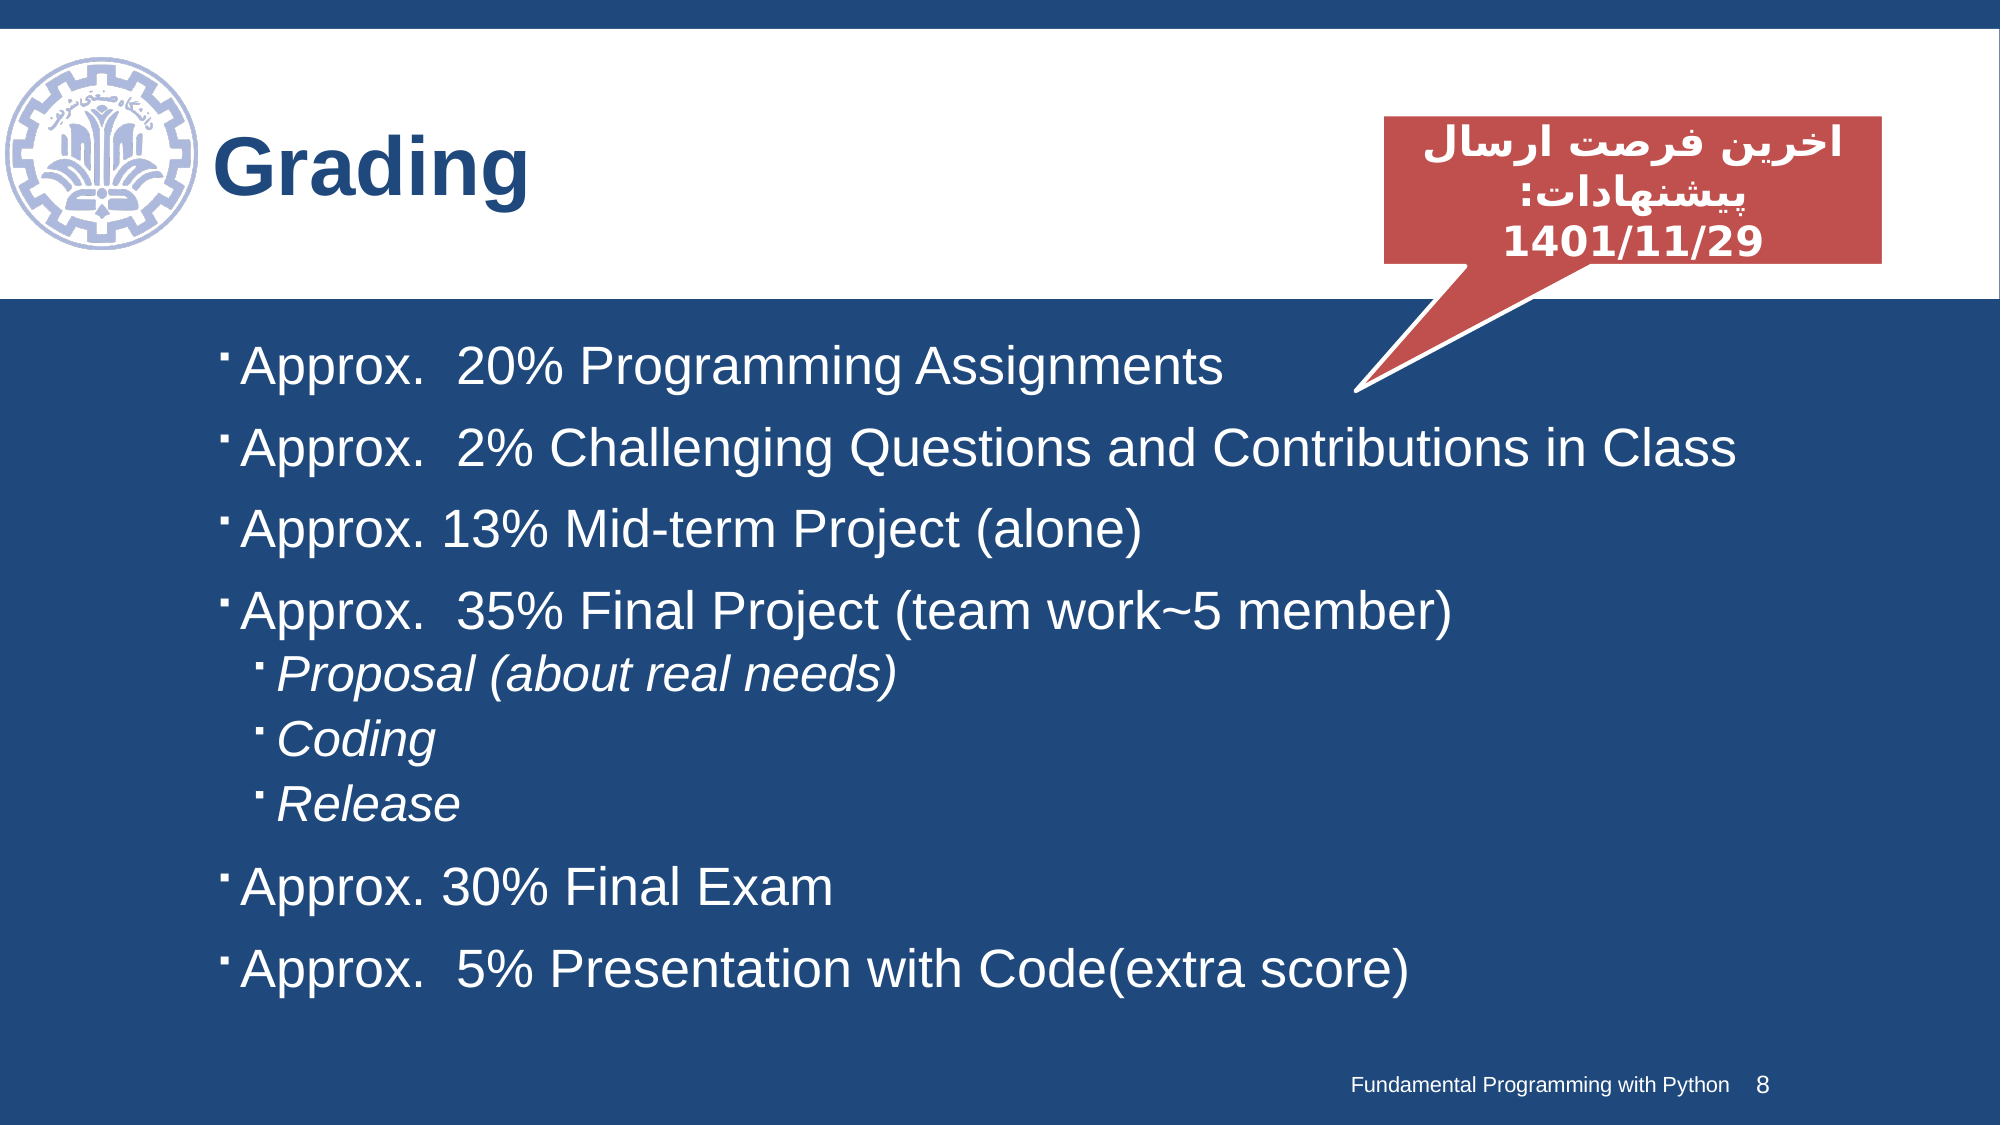

# Grading
اخرین فرصت ارسال پیشنهادات: 1401/11/29
Approx.  20% Programming Assignments
Approx.  2% Challenging Questions and Contributions in Class
Approx. 13% Mid-term Project (alone)
Approx.  35% Final Project (team work~5 member)
Proposal (about real needs)
Coding
Release
Approx. 30% Final Exam
Approx.  5% Presentation with Code(extra score)

Fundamental Programming with Python
8